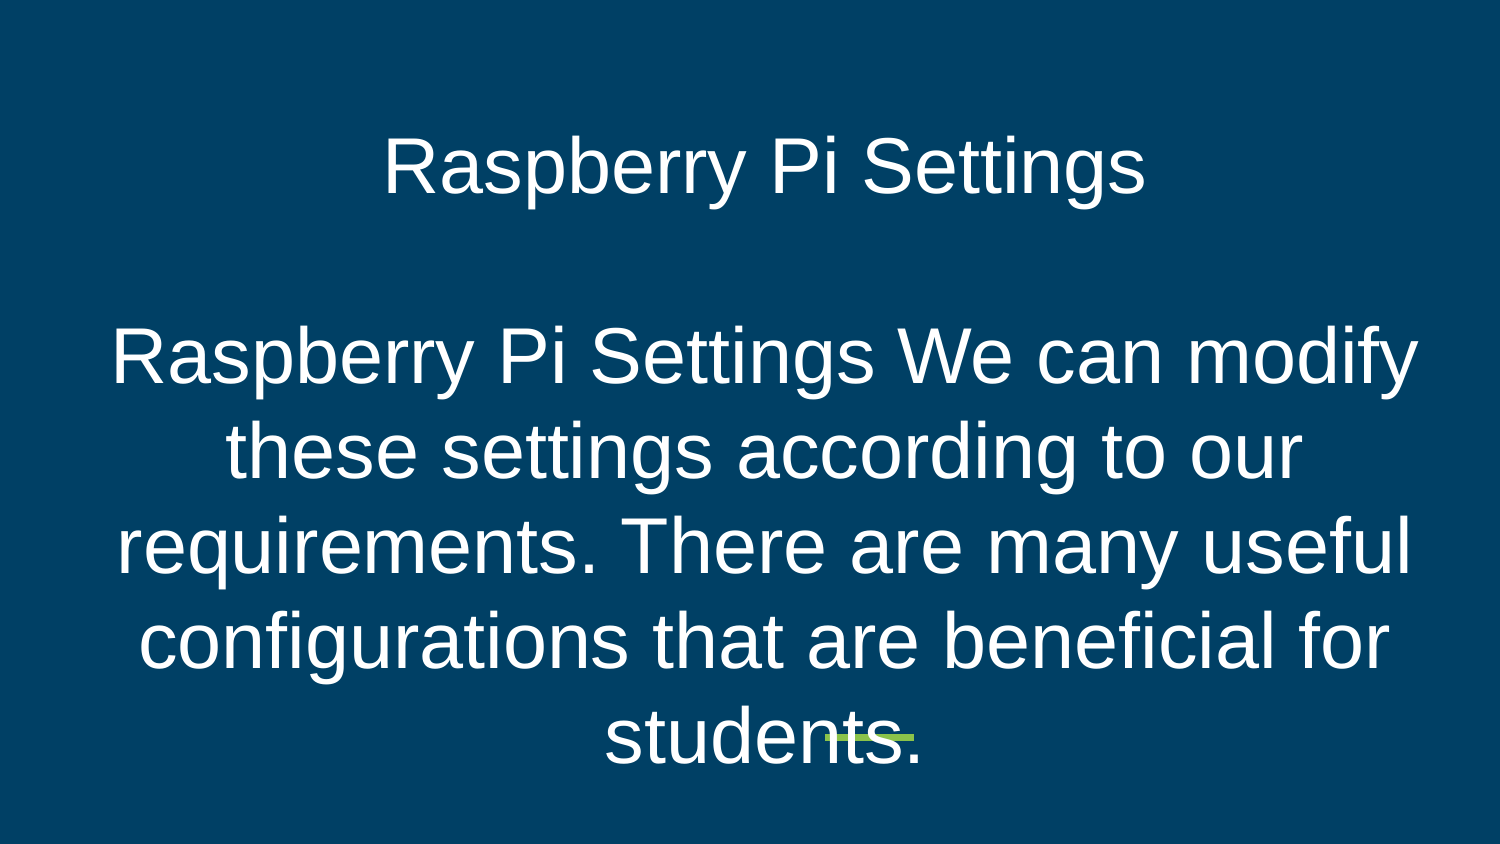

# Raspberry Pi Settings

Raspberry Pi Settings We can modify these settings according to our requirements. There are many useful configurations that are beneficial for students.